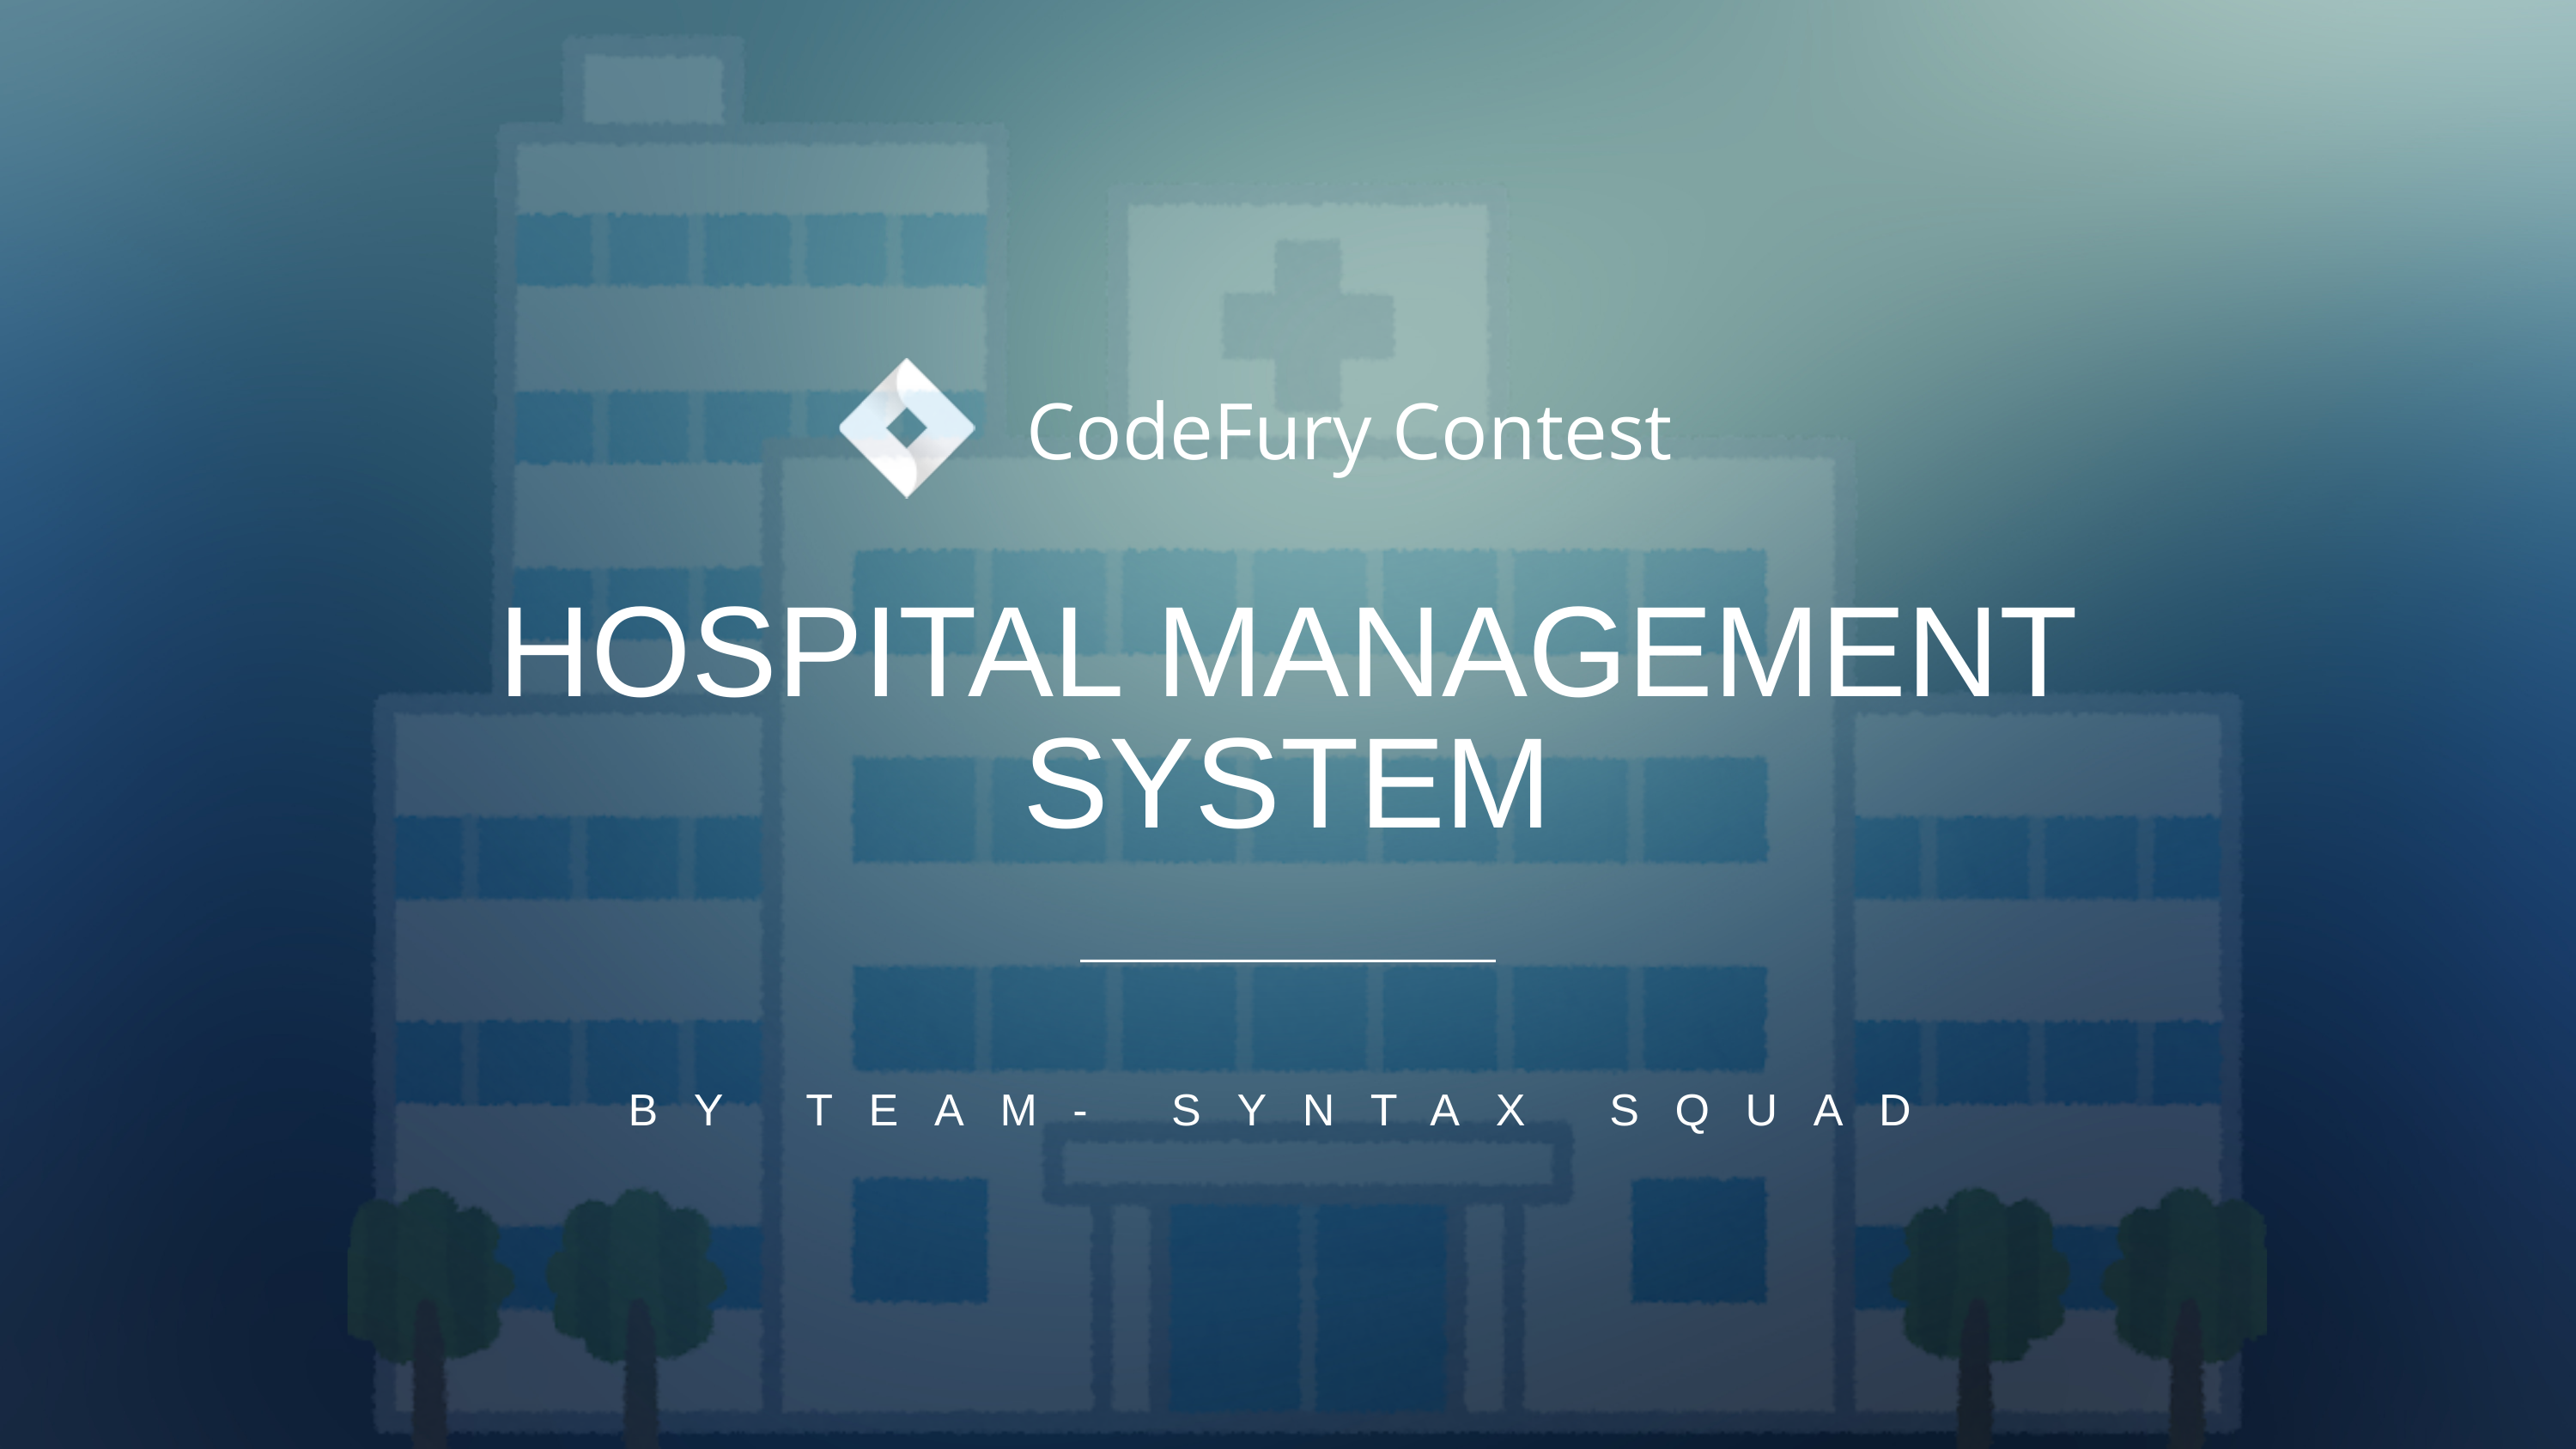

CodeFury Contest
HOSPITAL MANAGEMENT SYSTEM

BY TEAM- SYNTAX SQUAD